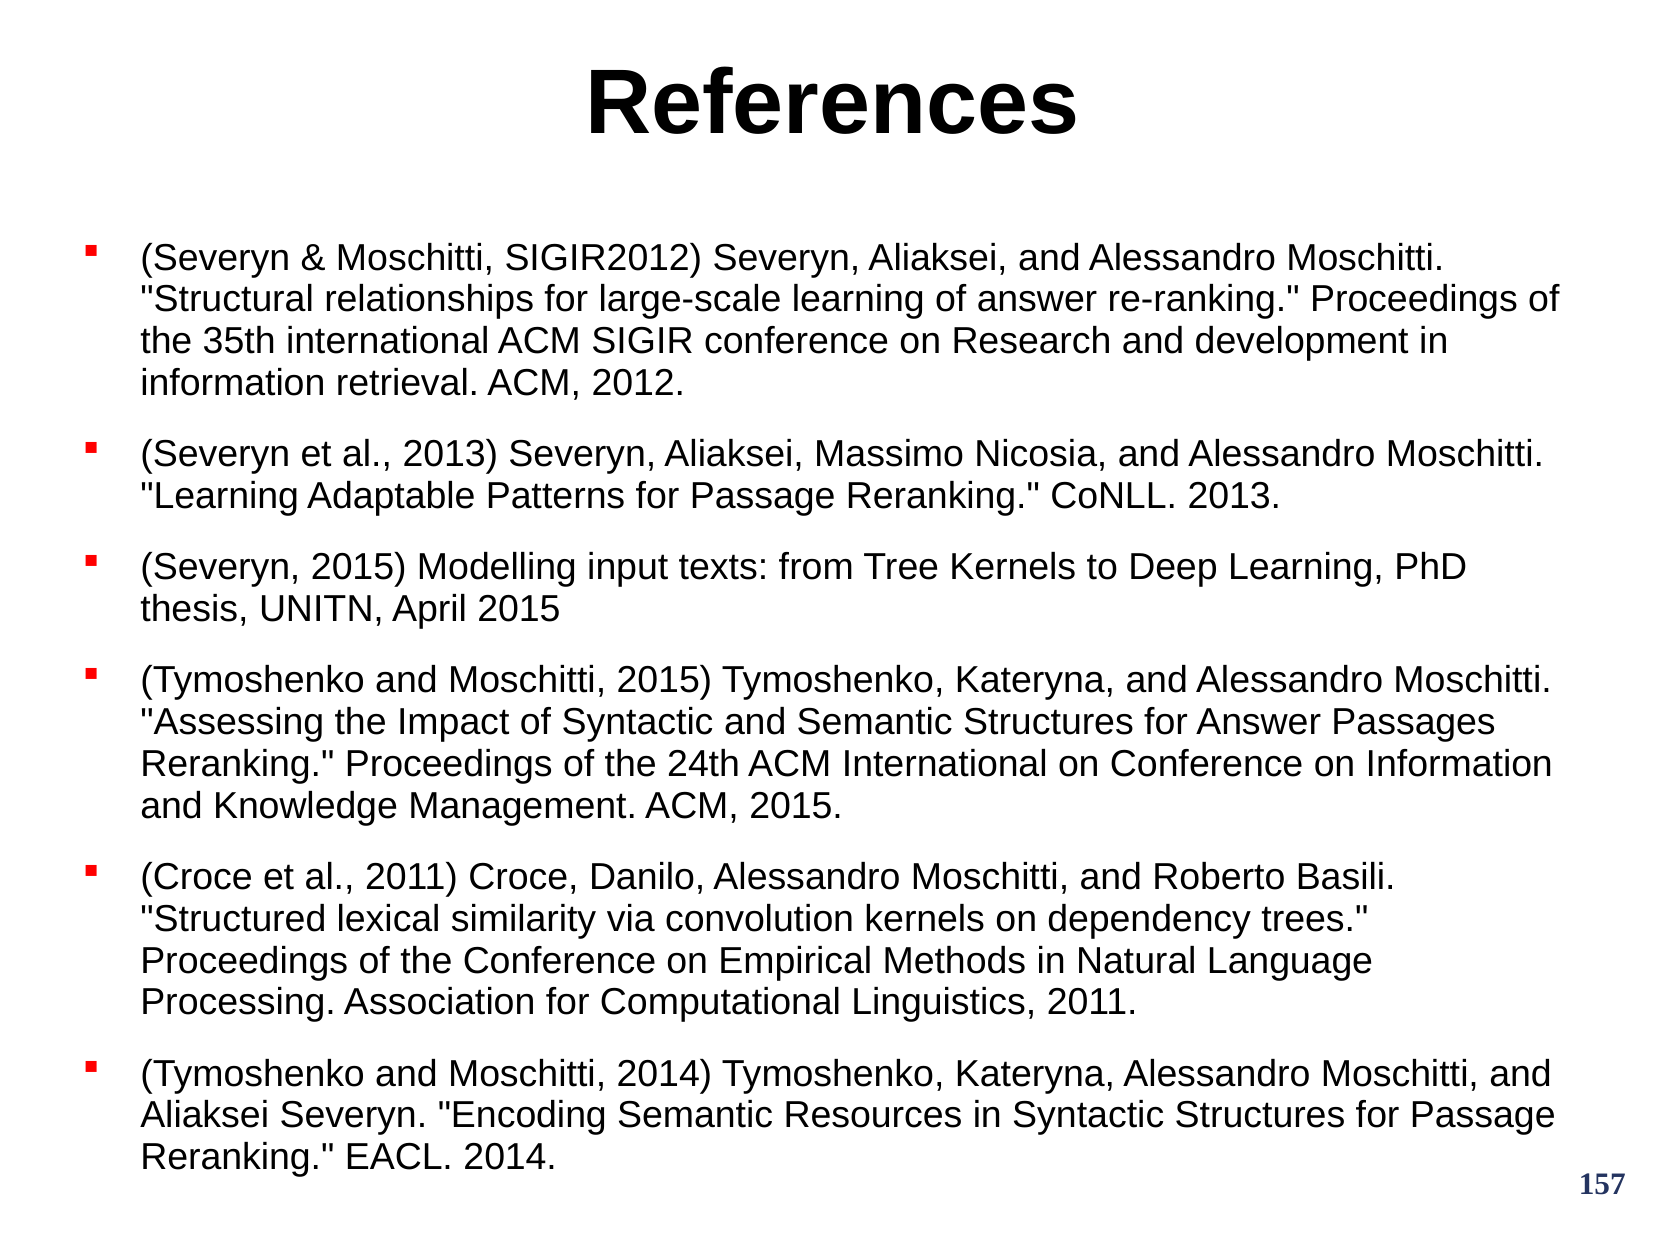

# References
(Severyn & Moschitti, SIGIR2012) Severyn, Aliaksei, and Alessandro Moschitti. "Structural relationships for large-scale learning of answer re-ranking." Proceedings of the 35th international ACM SIGIR conference on Research and development in information retrieval. ACM, 2012.
(Severyn et al., 2013) Severyn, Aliaksei, Massimo Nicosia, and Alessandro Moschitti. "Learning Adaptable Patterns for Passage Reranking." CoNLL. 2013.
(Severyn, 2015) Modelling input texts: from Tree Kernels to Deep Learning, PhD thesis, UNITN, April 2015
(Tymoshenko and Moschitti, 2015) Tymoshenko, Kateryna, and Alessandro Moschitti. "Assessing the Impact of Syntactic and Semantic Structures for Answer Passages Reranking." Proceedings of the 24th ACM International on Conference on Information and Knowledge Management. ACM, 2015.
(Croce et al., 2011) Croce, Danilo, Alessandro Moschitti, and Roberto Basili. "Structured lexical similarity via convolution kernels on dependency trees." Proceedings of the Conference on Empirical Methods in Natural Language Processing. Association for Computational Linguistics, 2011.
(Tymoshenko and Moschitti, 2014) Tymoshenko, Kateryna, Alessandro Moschitti, and Aliaksei Severyn. "Encoding Semantic Resources in Syntactic Structures for Passage Reranking." EACL. 2014.
157